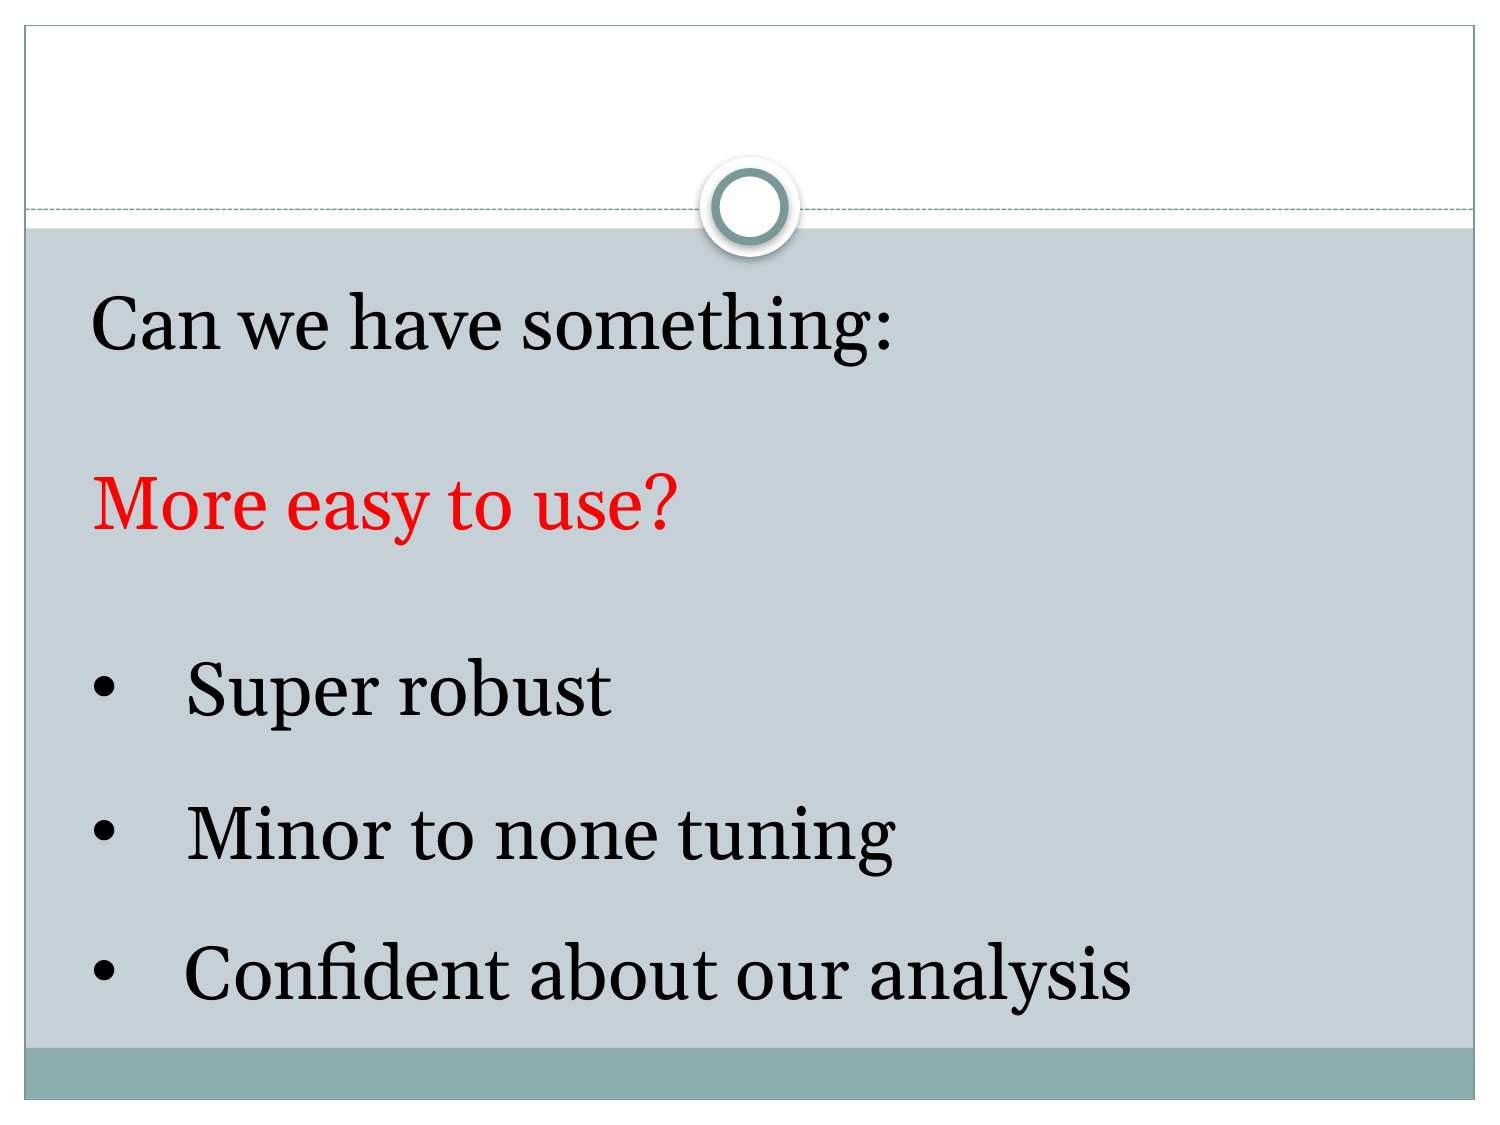

Can we have something:

More easy to use?

Super robust

Minor to none tuning
Confident about our analysis